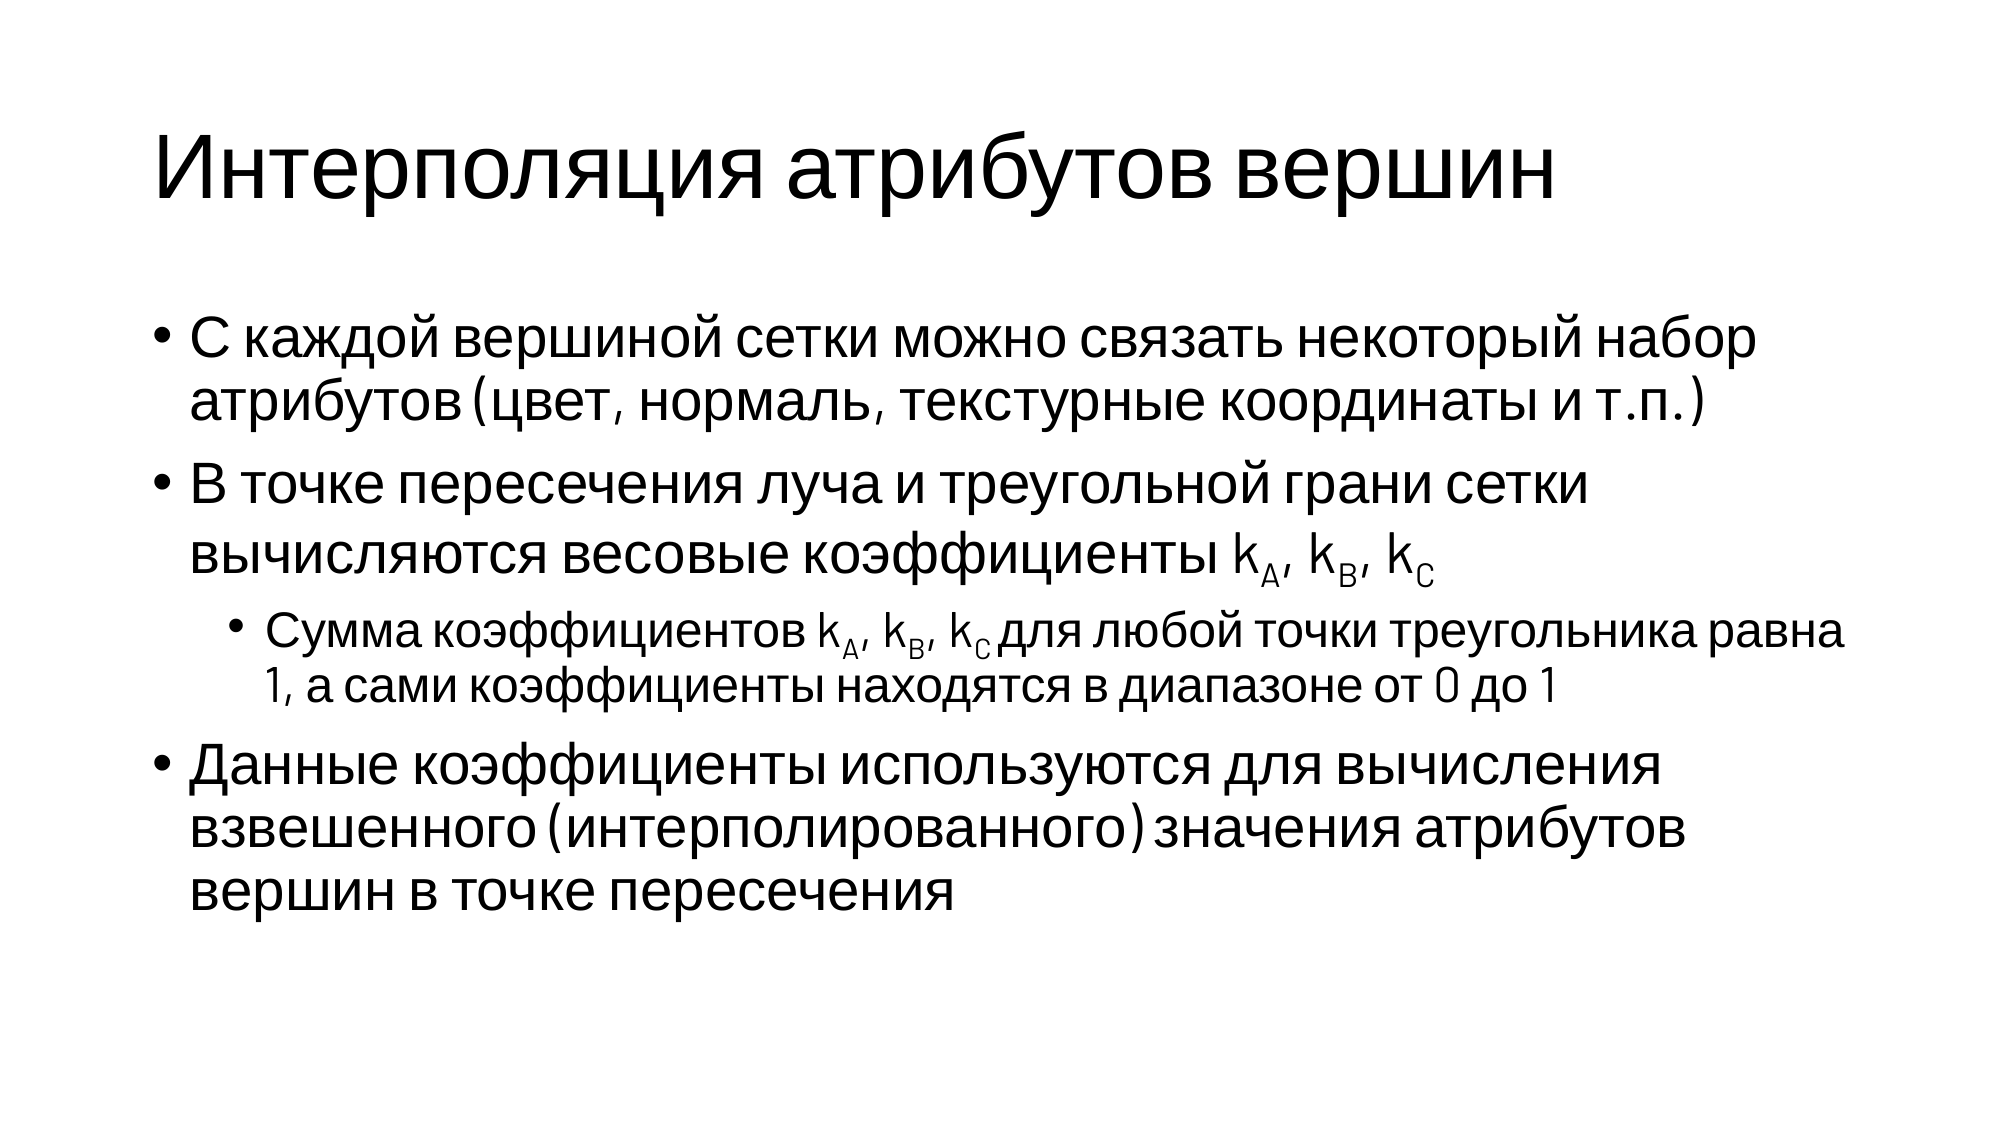

# Интерполяция атрибутов вершин
С каждой вершиной сетки можно связать некоторый набор атрибутов (цвет, нормаль, текстурные координаты и т.п.)
В точке пересечения луча и треугольной грани сетки вычисляются весовые коэффициенты kA, kB, kC
Сумма коэффициентов kA, kB, kC для любой точки треугольника равна 1, а сами коэффициенты находятся в диапазоне от 0 до 1
Данные коэффициенты используются для вычисления взвешенного (интерполированного) значения атрибутов вершин в точке пересечения